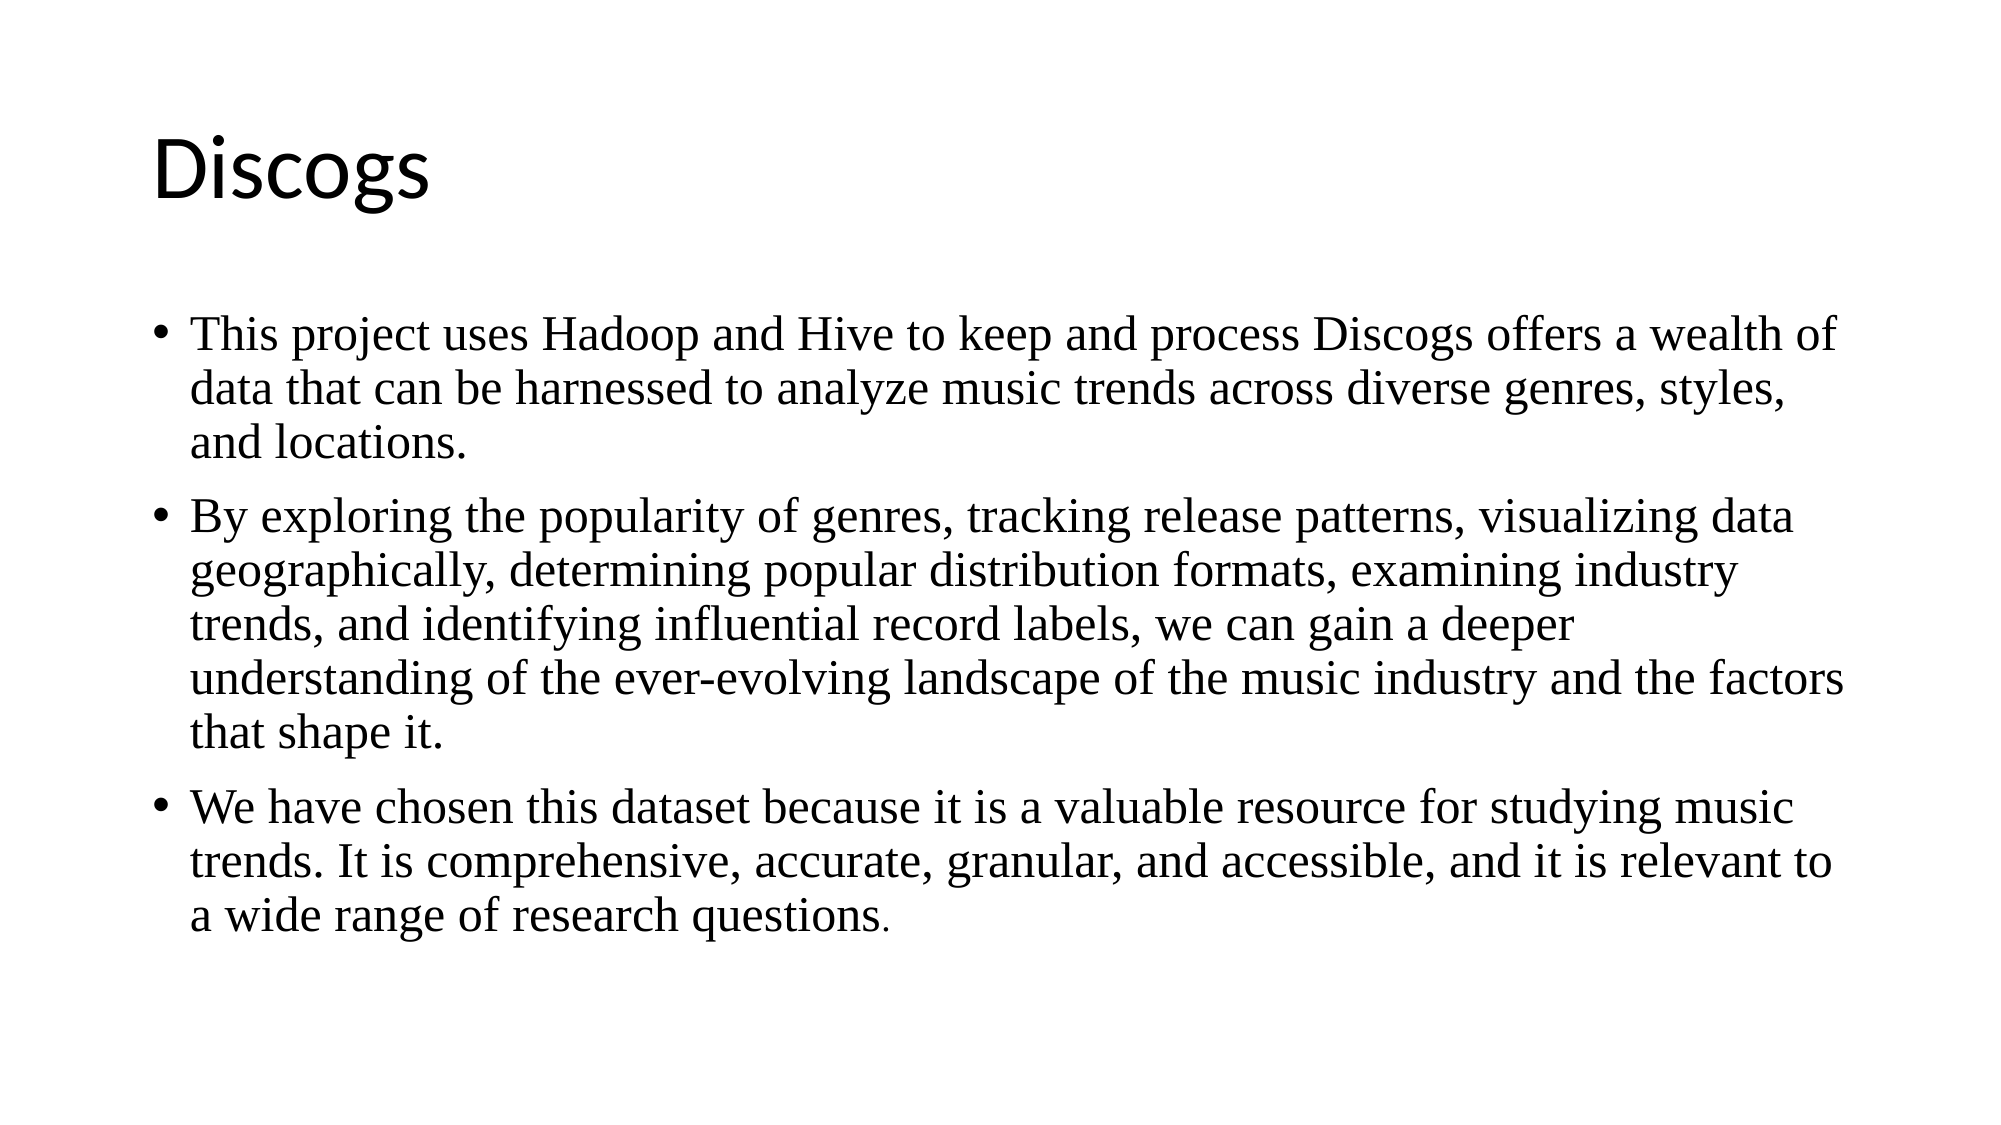

# Discogs
This project uses Hadoop and Hive to keep and process Discogs offers a wealth of data that can be harnessed to analyze music trends across diverse genres, styles, and locations.
By exploring the popularity of genres, tracking release patterns, visualizing data geographically, determining popular distribution formats, examining industry trends, and identifying influential record labels, we can gain a deeper understanding of the ever-evolving landscape of the music industry and the factors that shape it.
We have chosen this dataset because it is a valuable resource for studying music trends. It is comprehensive, accurate, granular, and accessible, and it is relevant to a wide range of research questions.